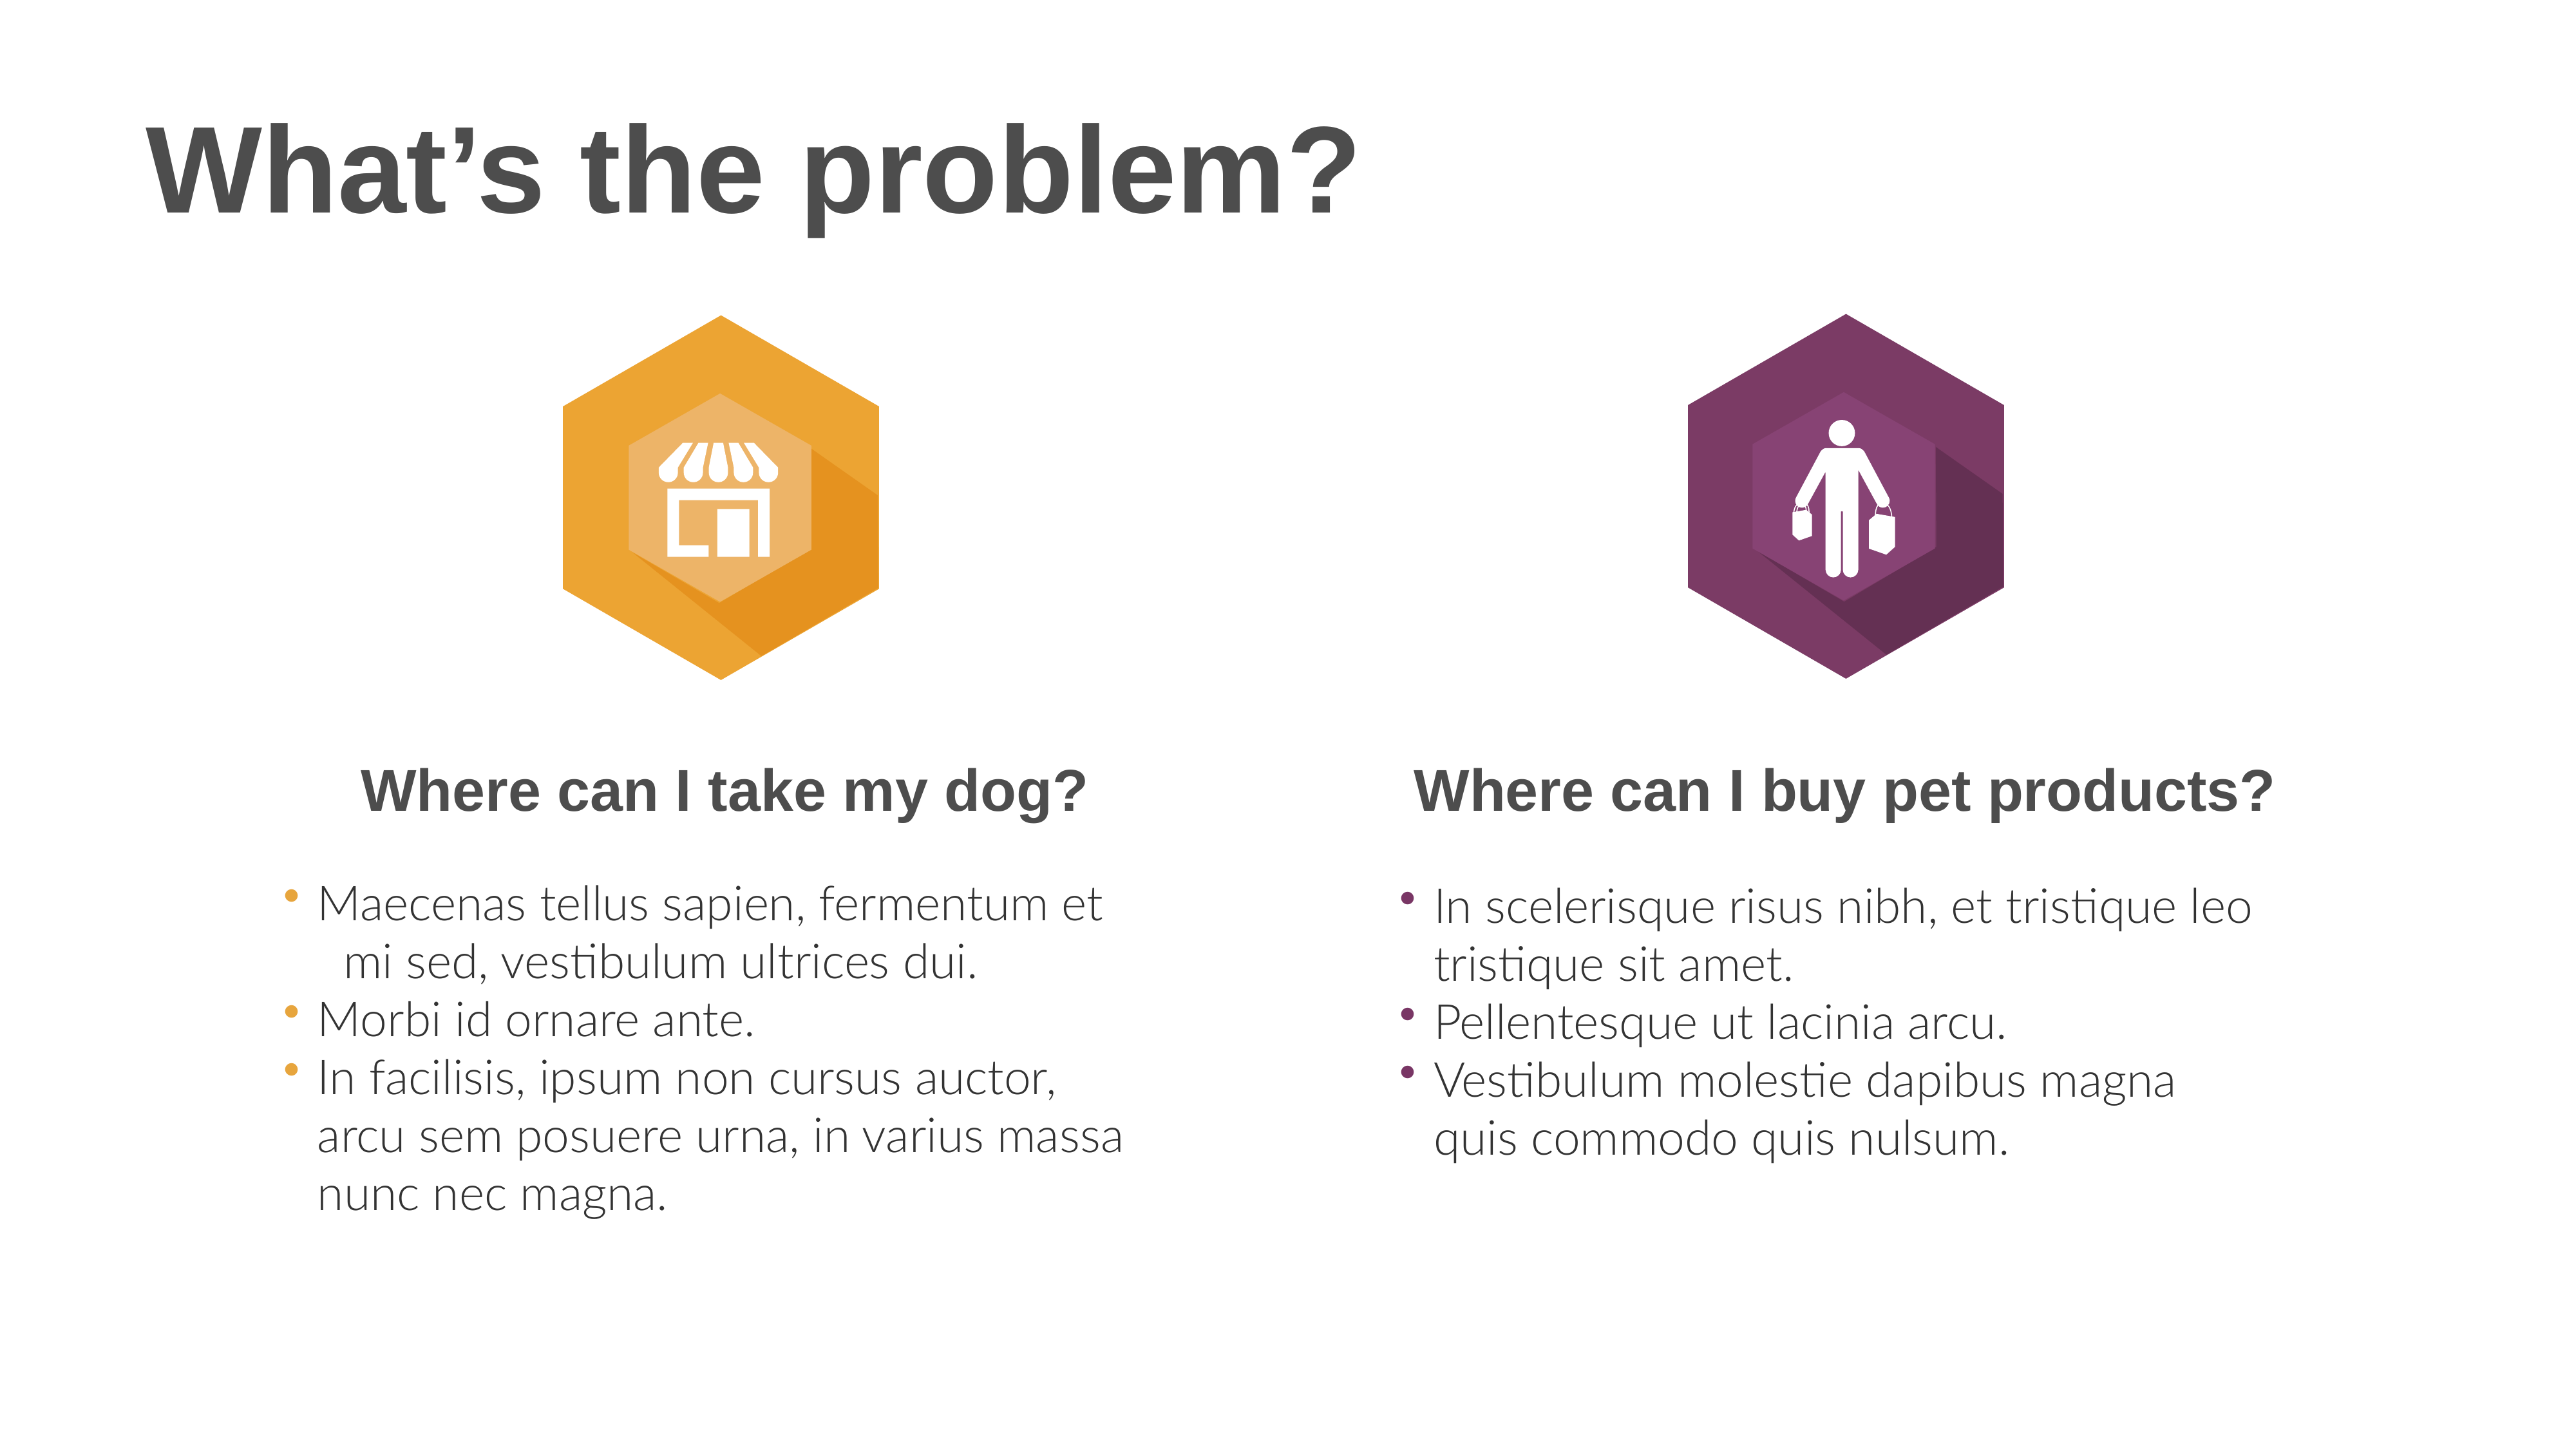

What’s the problem?

Where can I take my dog?
Where can I buy pet products?
Maecenas tellus sapien, fermentum et      mi sed, vestibulum ultrices dui.
Morbi id ornare ante.
In facilisis, ipsum non cursus auctor, arcu sem posuere urna, in varius massa nunc nec magna.
In scelerisque risus nibh, et tristique leo tristique sit amet.
Pellentesque ut lacinia arcu.
Vestibulum molestie dapibus magna quis commodo quis nulsum.